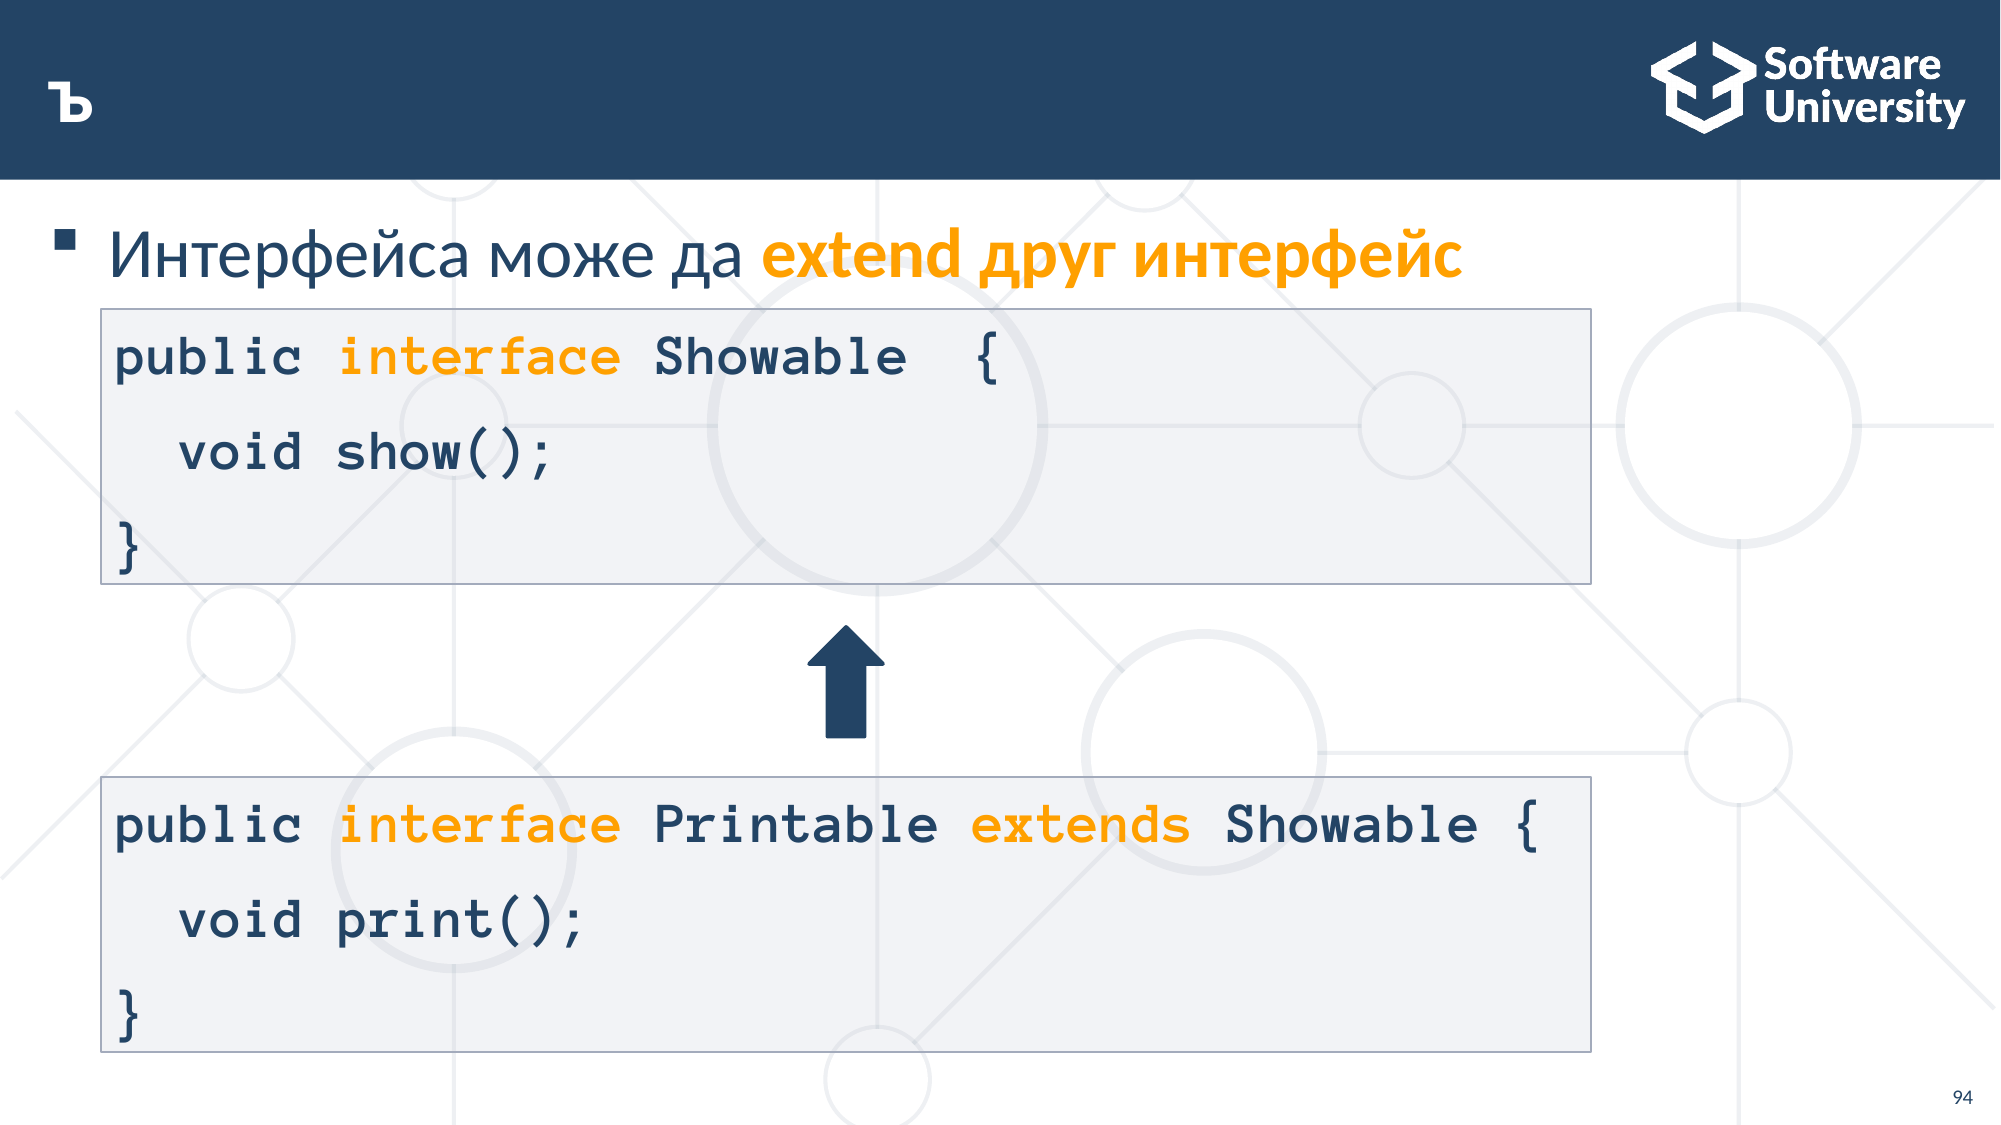

# ъ
Интерфейса може да extend друг интерфейс
public interface Showable  {
  void show();
}

public interface Printable extends Showable {
  void print();
}
94